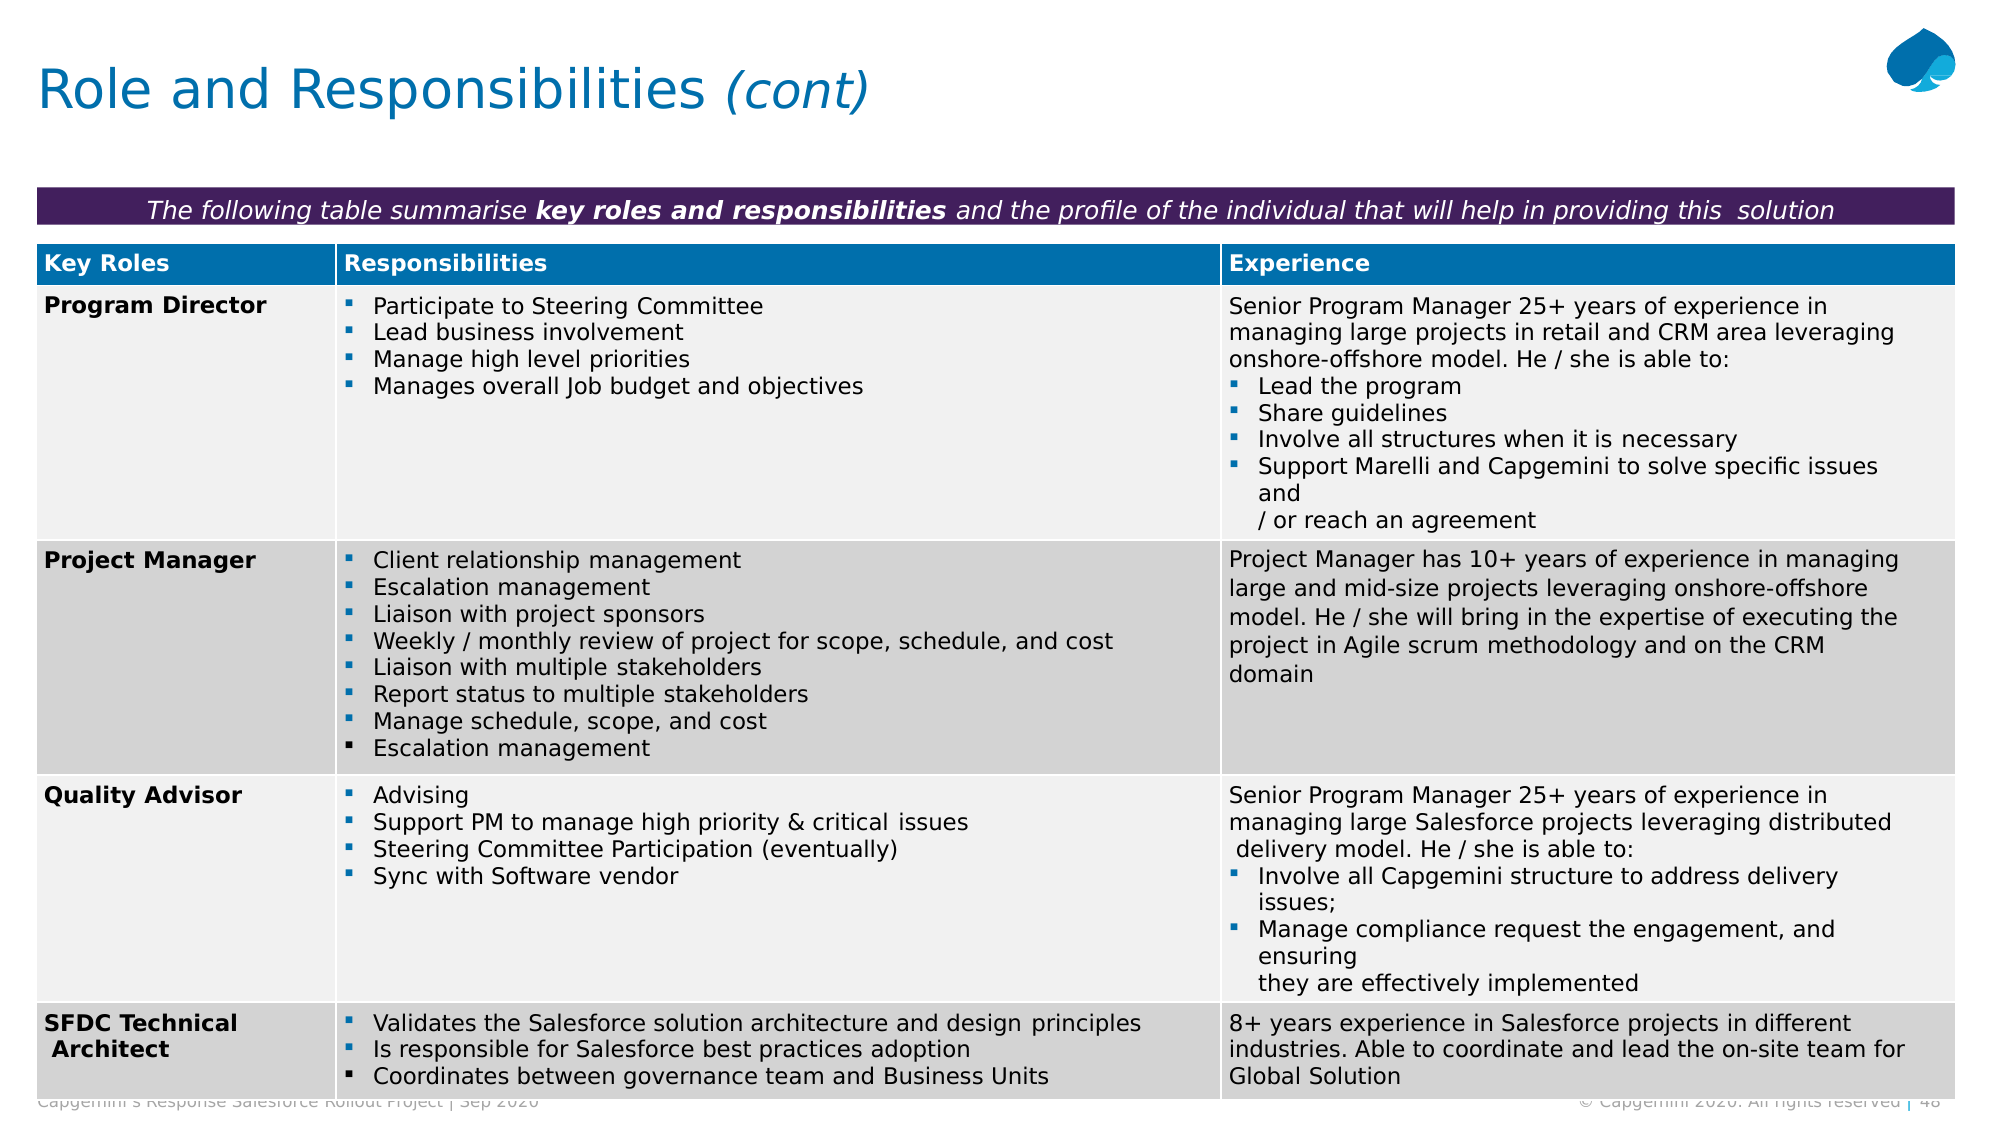

# Role and Responsibilities (cont)
The following table summarise key roles and responsibilities and the profile of the individual that will help in providing this solution
| Key Roles | Responsibilities | Experience |
| --- | --- | --- |
| Program Director | Participate to Steering Committee Lead business involvement Manage high level priorities Manages overall Job budget and objectives | Senior Program Manager 25+ years of experience in managing large projects in retail and CRM area leveraging onshore-offshore model. He / she is able to: Lead the program Share guidelines Involve all structures when it is necessary Support Marelli and Capgemini to solve specific issues and / or reach an agreement |
| Project Manager | Client relationship management Escalation management Liaison with project sponsors Weekly / monthly review of project for scope, schedule, and cost Liaison with multiple stakeholders Report status to multiple stakeholders Manage schedule, scope, and cost Escalation management | Project Manager has 10+ years of experience in managing large and mid-size projects leveraging onshore-offshore model. He / she will bring in the expertise of executing the project in Agile scrum methodology and on the CRM domain |
| Quality Advisor | Advising Support PM to manage high priority & critical issues Steering Committee Participation (eventually) Sync with Software vendor | Senior Program Manager 25+ years of experience in managing large Salesforce projects leveraging distributed delivery model. He / she is able to: Involve all Capgemini structure to address delivery issues; Manage compliance request the engagement, and ensuring they are effectively implemented |
| SFDC Technical Architect | Validates the Salesforce solution architecture and design principles Is responsible for Salesforce best practices adoption Coordinates between governance team and Business Units | 8+ years experience in Salesforce projects in different industries. Able to coordinate and lead the on-site team for Global Solution |
Capgemini’s Response Salesforce Rollout Project | Sep 2020
© Capgemini 2020. All rights reserved | 48